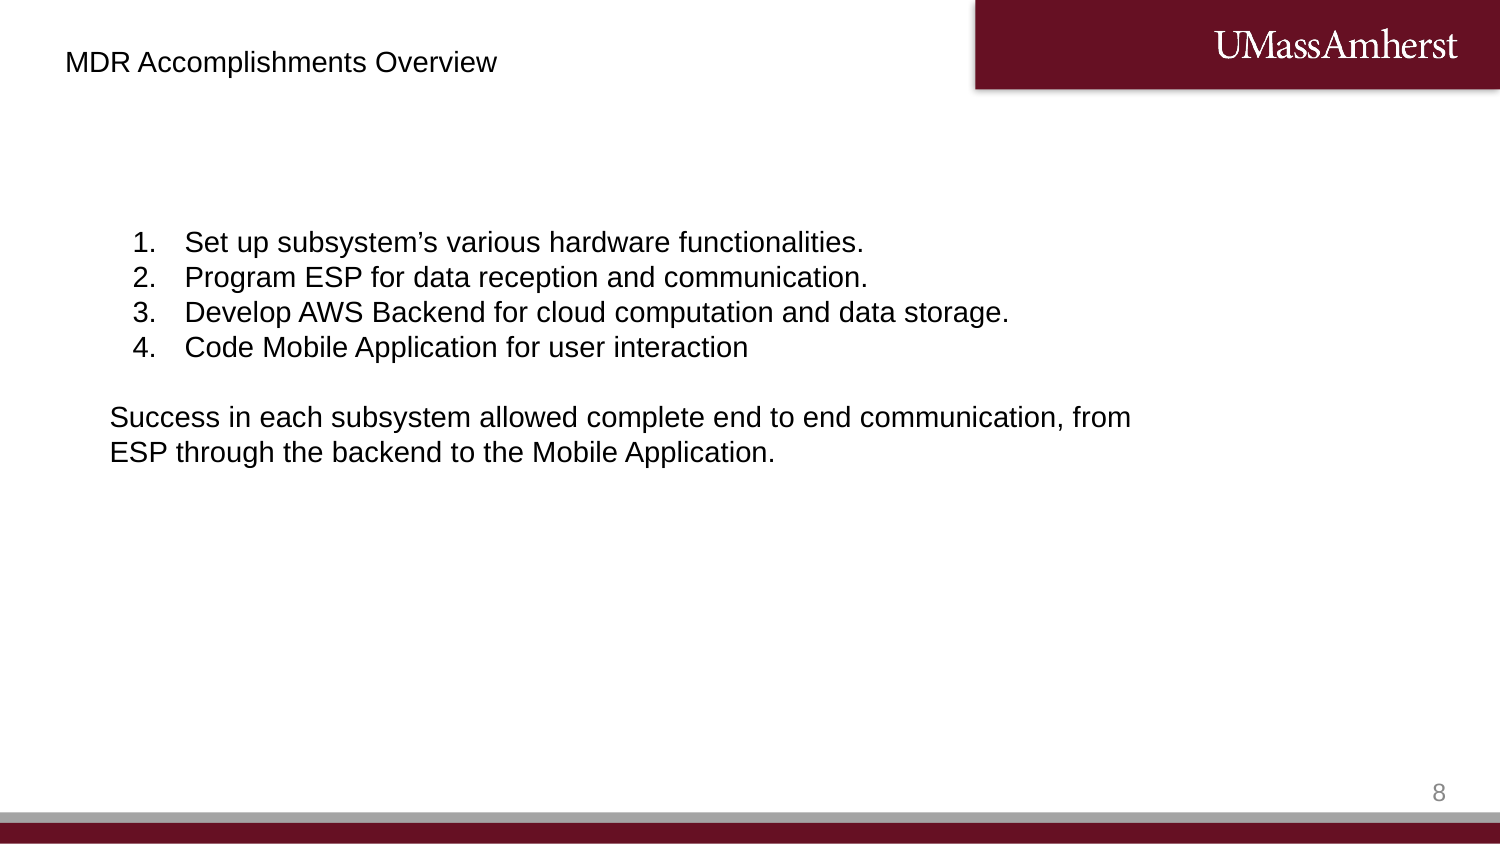

MDR Accomplishments Overview
Set up subsystem’s various hardware functionalities.
Program ESP for data reception and communication.
Develop AWS Backend for cloud computation and data storage.
Code Mobile Application for user interaction

Success in each subsystem allowed complete end to end communication, from ESP through the backend to the Mobile Application.
8